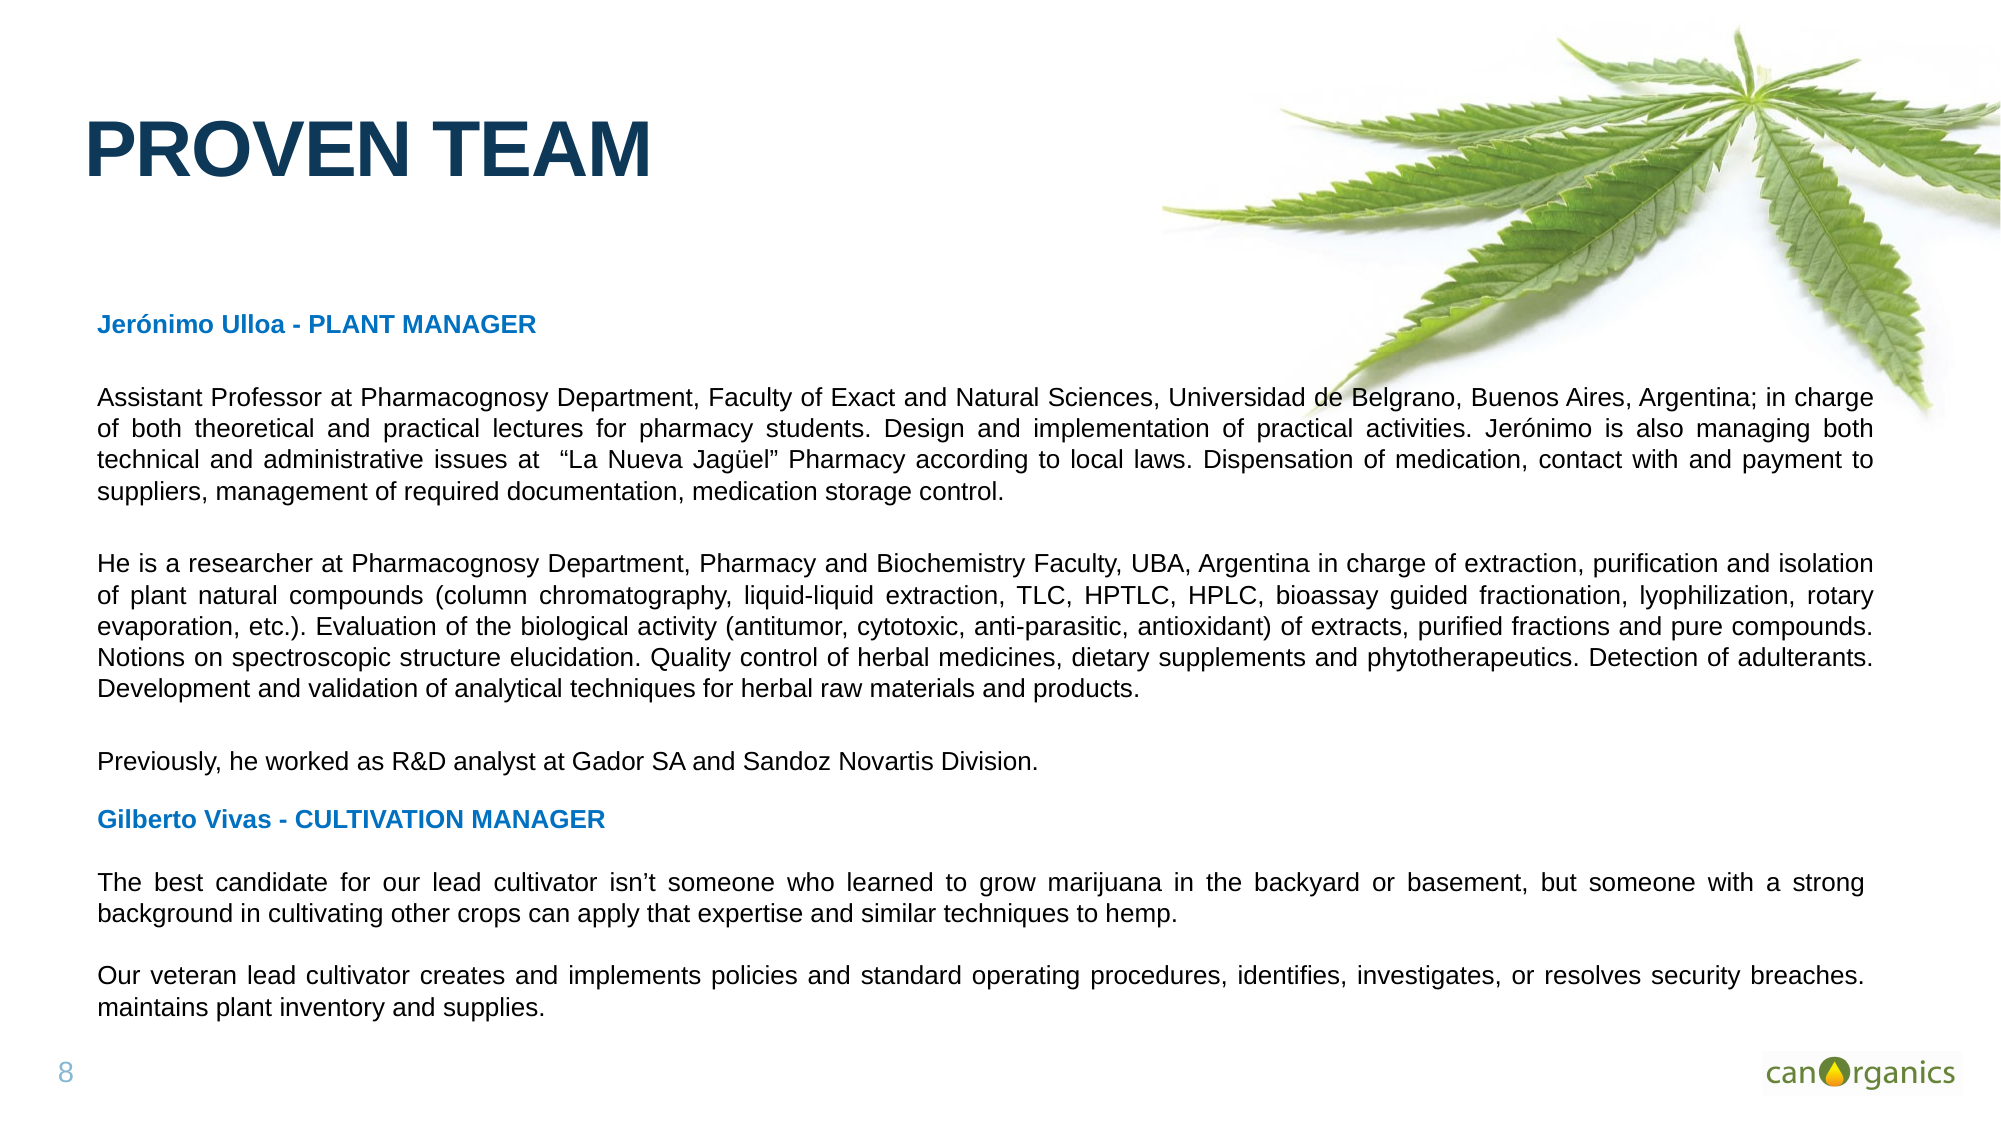

# PROVEN TEAM
Jerónimo Ulloa - PLANT MANAGER
Assistant Professor at Pharmacognosy Department, Faculty of Exact and Natural Sciences, Universidad de Belgrano, Buenos Aires, Argentina; in charge of both theoretical and practical lectures for pharmacy students. Design and implementation of practical activities. Jerónimo is also managing both technical and administrative issues at  “La Nueva Jagüel” Pharmacy according to local laws. Dispensation of medication, contact with and payment to suppliers, management of required documentation, medication storage control.
He is a researcher at Pharmacognosy Department, Pharmacy and Biochemistry Faculty, UBA, Argentina in charge of extraction, purification and isolation of plant natural compounds (column chromatography, liquid-liquid extraction, TLC, HPTLC, HPLC, bioassay guided fractionation, lyophilization, rotary evaporation, etc.). Evaluation of the biological activity (antitumor, cytotoxic, anti-parasitic, antioxidant) of extracts, purified fractions and pure compounds. Notions on spectroscopic structure elucidation. Quality control of herbal medicines, dietary supplements and phytotherapeutics. Detection of adulterants. Development and validation of analytical techniques for herbal raw materials and products.
Previously, he worked as R&D analyst at Gador SA and Sandoz Novartis Division.
Gilberto Vivas - CULTIVATION MANAGER

The best candidate for our lead cultivator isn’t someone who learned to grow marijuana in the backyard or basement, but someone with a strong background in cultivating other crops can apply that expertise and similar techniques to hemp.

Our veteran lead cultivator creates and implements policies and standard operating procedures, identifies, investigates, or resolves security breaches. maintains plant inventory and supplies.
8